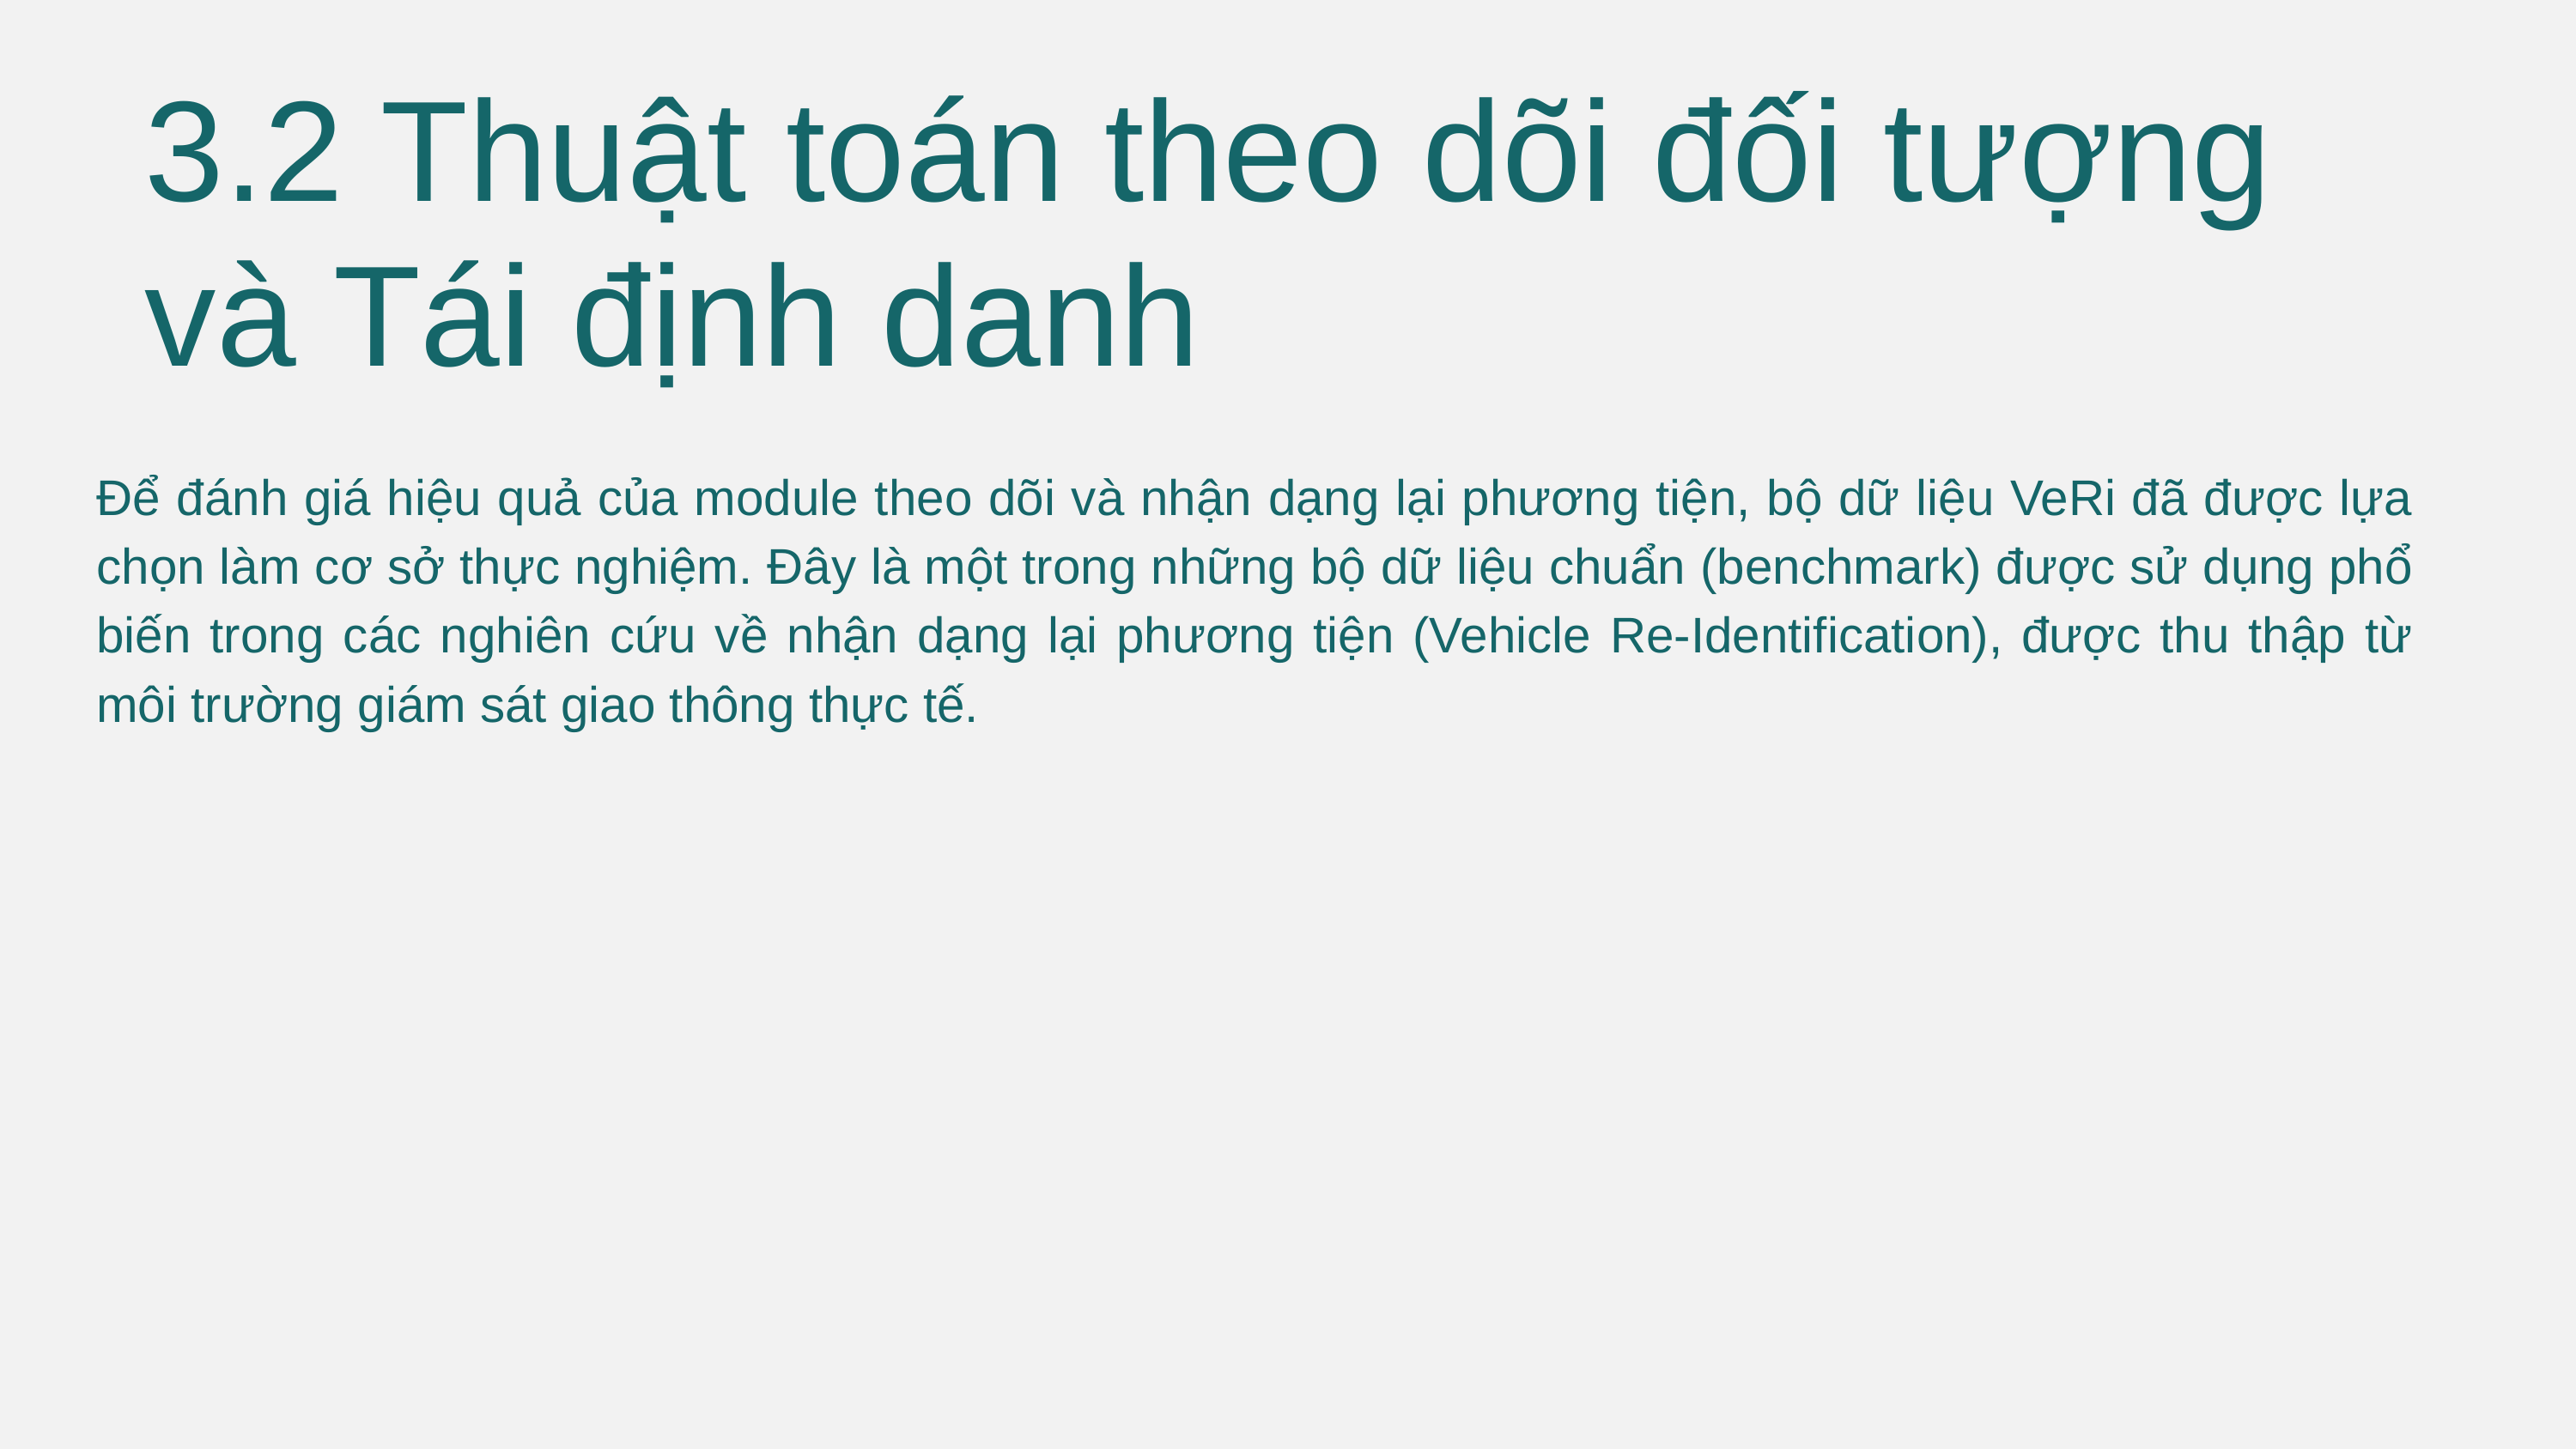

3.2 Thuật toán theo dõi đối tượng và Tái định danh
Để đánh giá hiệu quả của module theo dõi và nhận dạng lại phương tiện, bộ dữ liệu VeRi đã được lựa chọn làm cơ sở thực nghiệm. Đây là một trong những bộ dữ liệu chuẩn (benchmark) được sử dụng phổ biến trong các nghiên cứu về nhận dạng lại phương tiện (Vehicle Re-Identification), được thu thập từ môi trường giám sát giao thông thực tế.